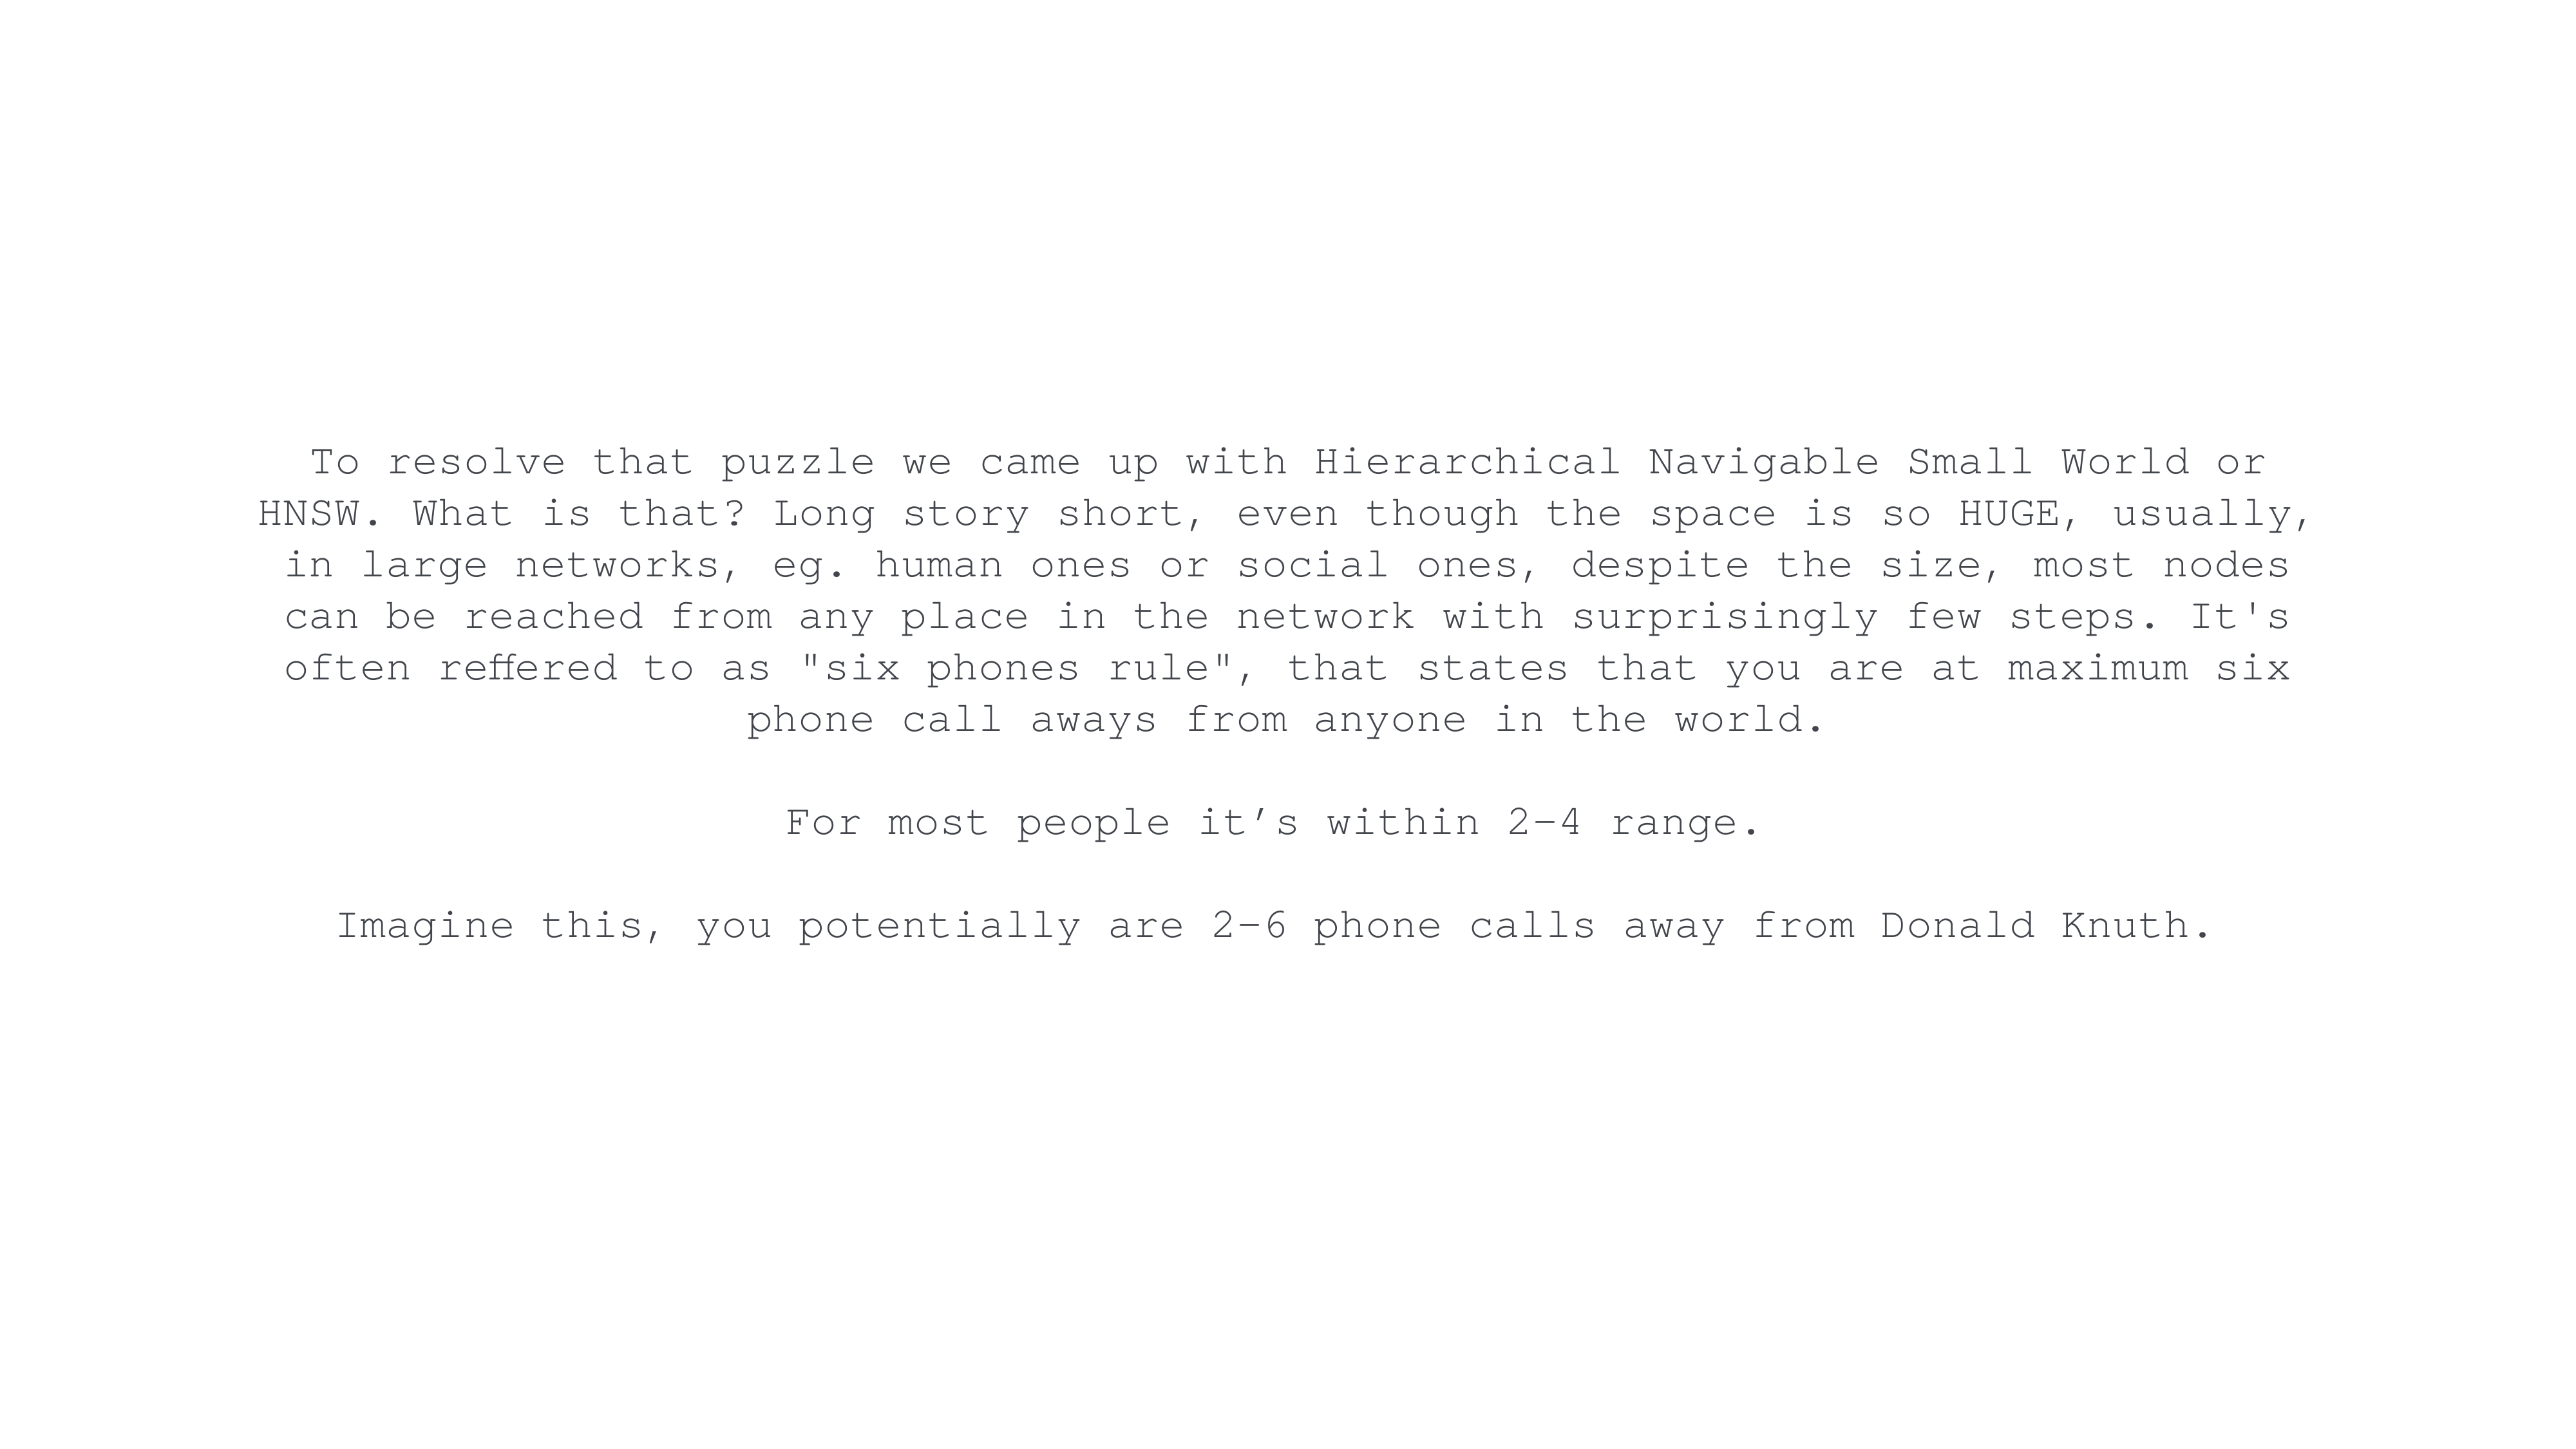

To resolve that puzzle we came up with Hierarchical Navigable Small World or HNSW. What is that? Long story short, even though the space is so HUGE, usually, in large networks, eg. human ones or social ones, despite the size, most nodes can be reached from any place in the network with surprisingly few steps. It's often reffered to as "six phones rule", that states that you are at maximum six phone call aways from anyone in the world.

For most people it’s within 2-4 range.

Imagine this, you potentially are 2-6 phone calls away from Donald Knuth.